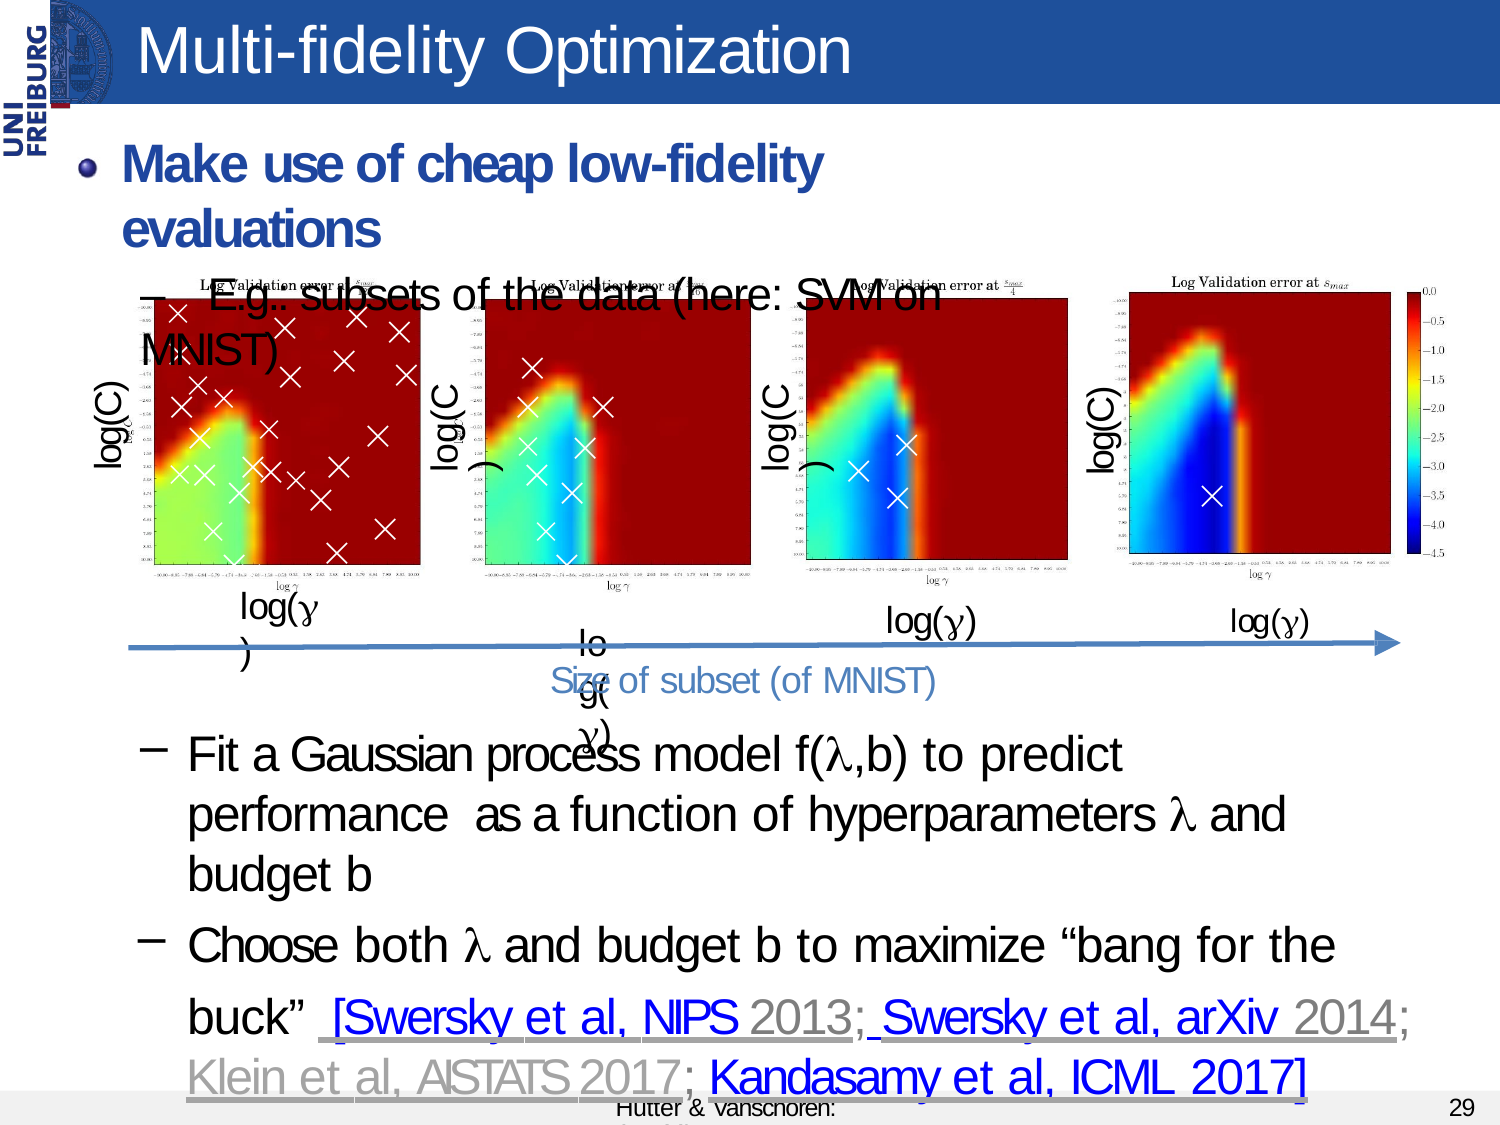

# Multi-fidelity Optimization
Make use of cheap low-fidelity evaluations
–	E.g.: subsets of the data (here: SVM on MNIST)

×	×
×× ×
×
×
×
×
×
×
×
× ×
×	×
× ×
log(C)
log(C)
log(C)

×
×
log(C)

×
×
×
× ×	× ×
×
×
×
×
×
×
×
×	×
×
×	×
log(γ)
×
log(γ)	log(γ)
log(γ)

Size of subset (of MNIST)
Fit a Gaussian process model f(λ,b) to predict performance  as a function of hyperparameters λ and budget b
Choose both λ and budget b to maximize “bang for the buck”  [Swersky et al, NIPS 2013; Swersky et al, arXiv 2014;
Klein et al, AISTATS 2017; Kandasamy et al, ICML 2017]

Hutter & Vanschoren: AutoML
29